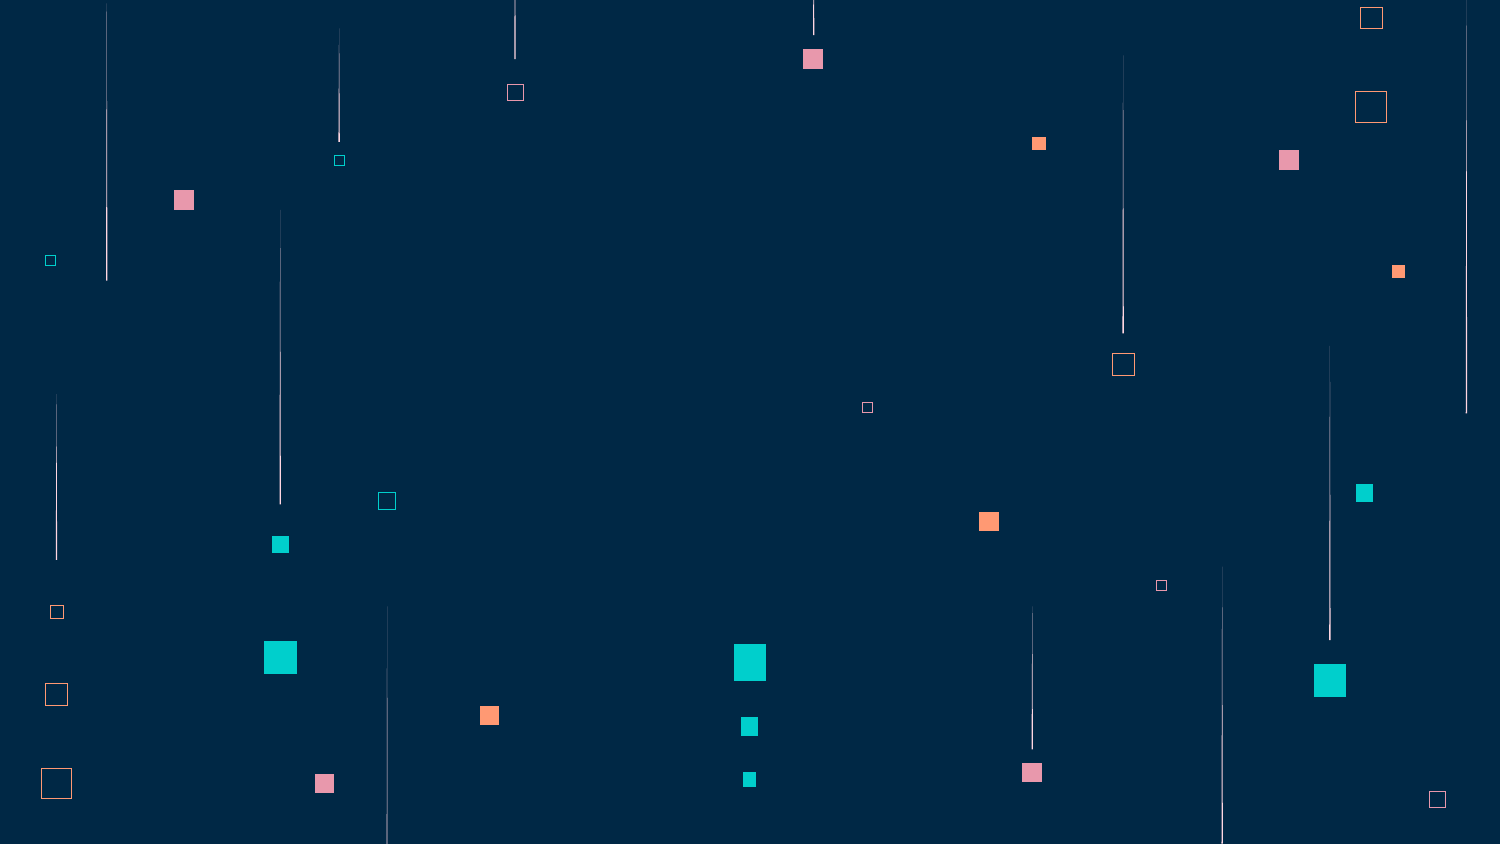

# TRAINING

In person
&
Self paced